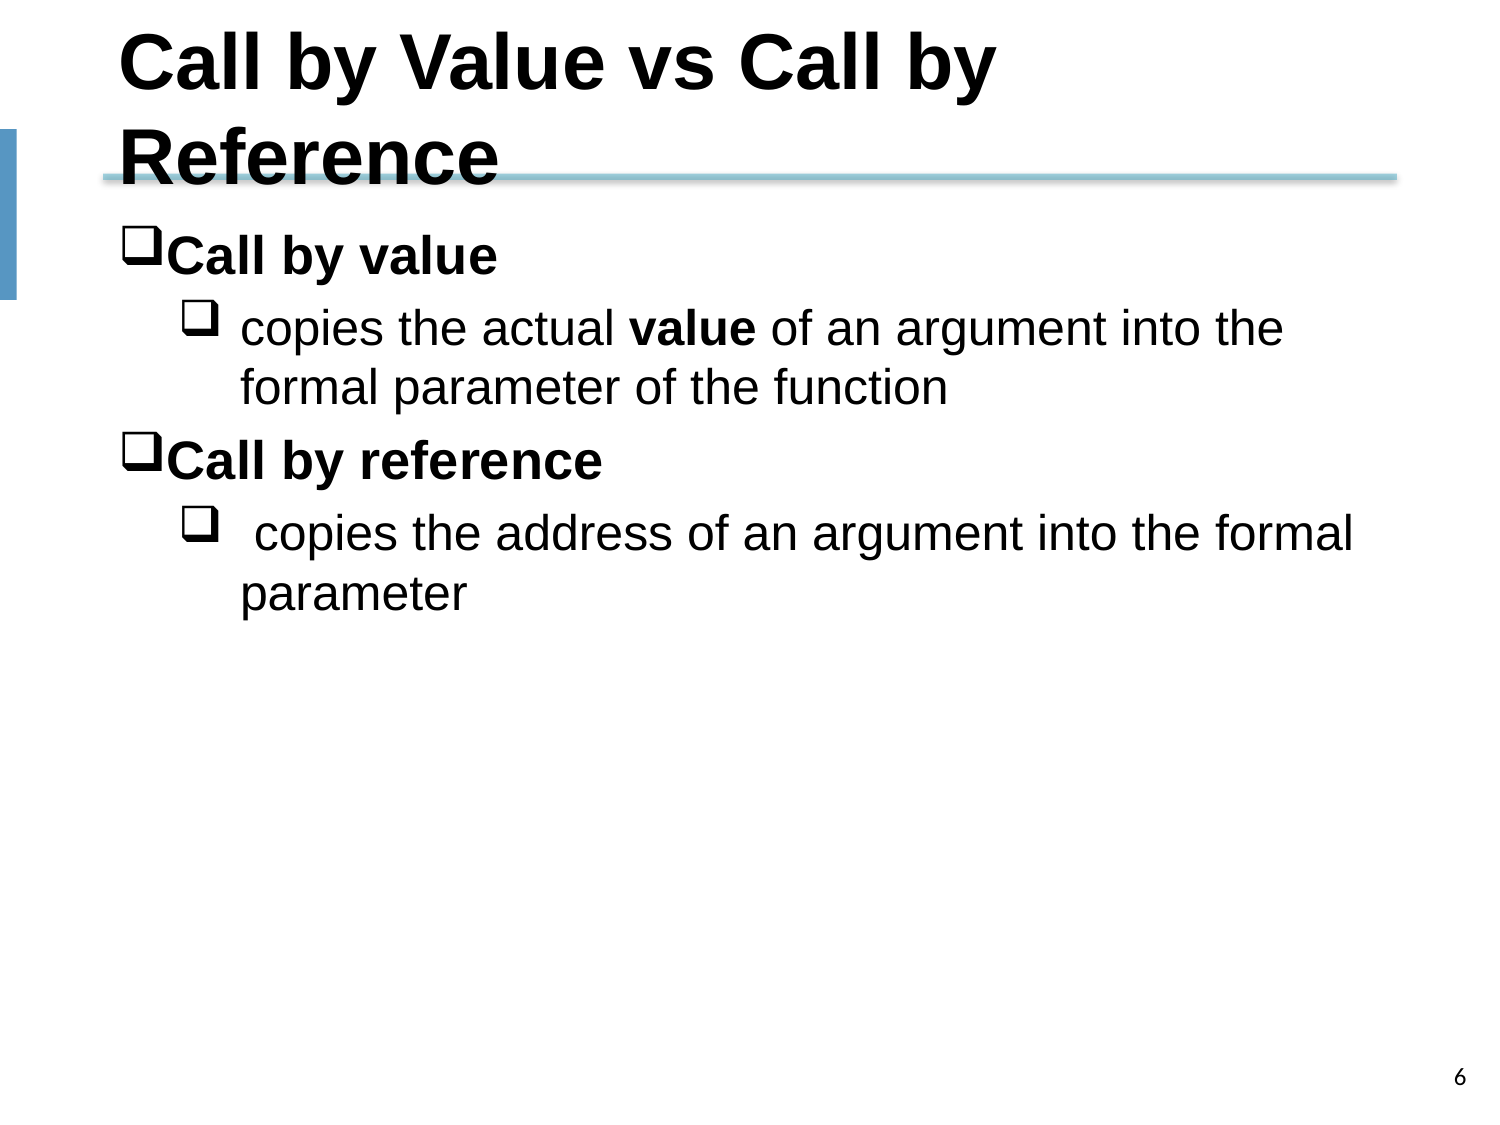

# Call by Value vs Call by Reference
Call by value
copies the actual value of an argument into the formal parameter of the function
Call by reference
 copies the address of an argument into the formal parameter

6